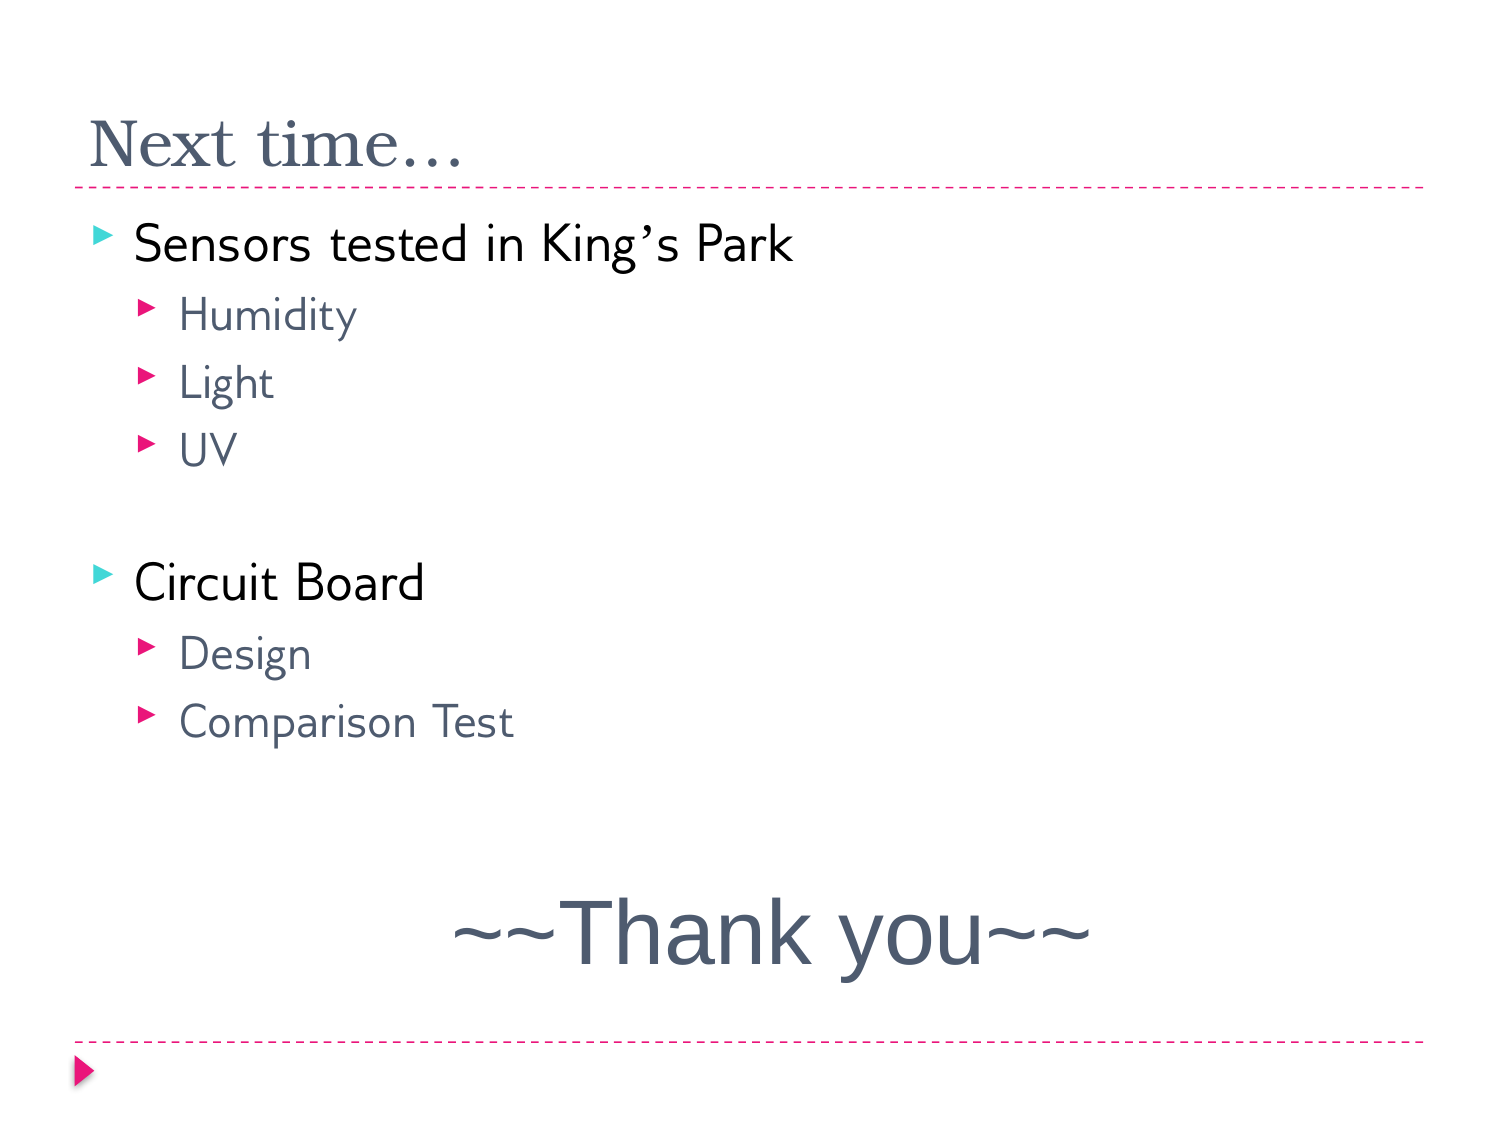

Next time…
Sensors tested in King’s Park
Humidity
Light
UV

Circuit Board
Design
Comparison Test

~~Thank you~~